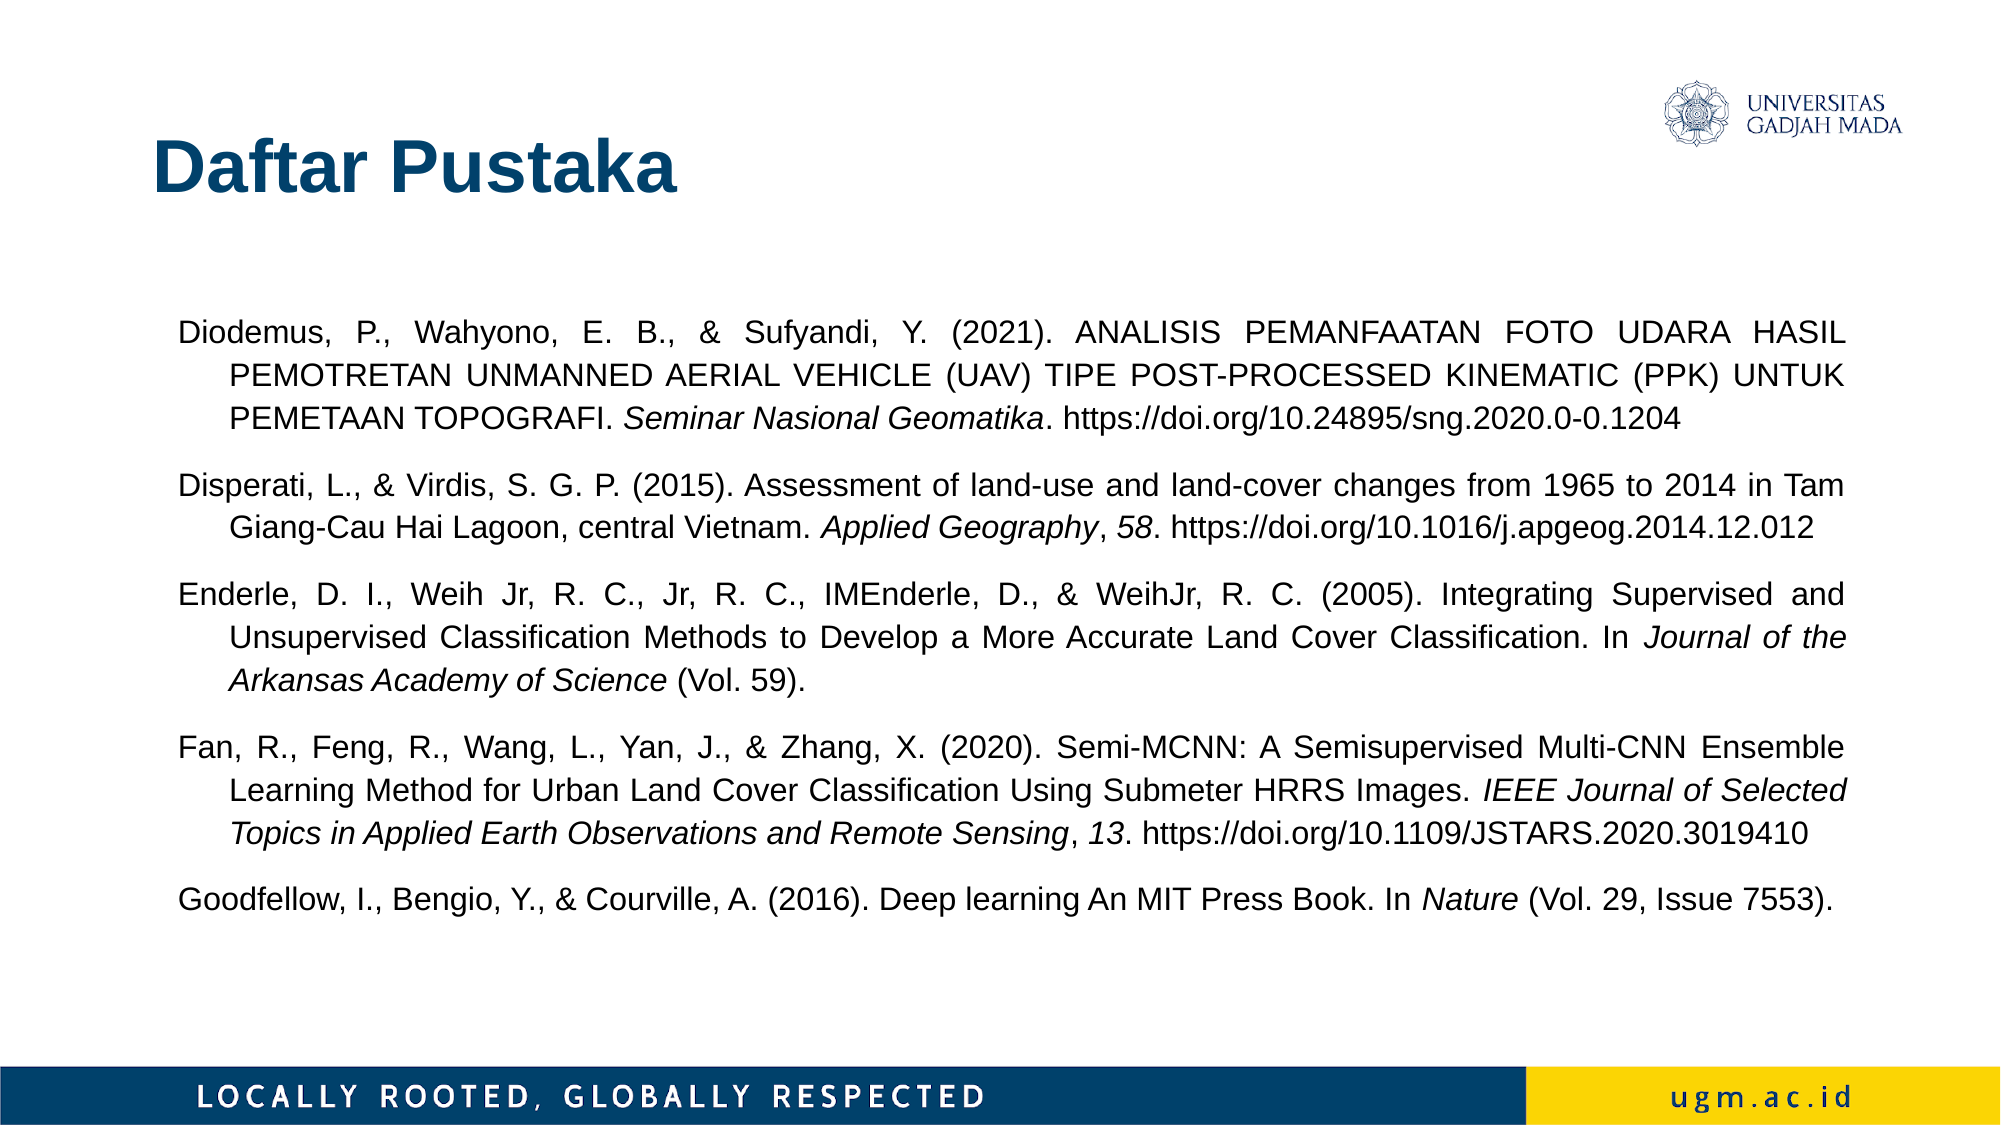

# Daftar Pustaka
Diodemus, P., Wahyono, E. B., & Sufyandi, Y. (2021). ANALISIS PEMANFAATAN FOTO UDARA HASIL PEMOTRETAN UNMANNED AERIAL VEHICLE (UAV) TIPE POST-PROCESSED KINEMATIC (PPK) UNTUK PEMETAAN TOPOGRAFI. Seminar Nasional Geomatika. https://doi.org/10.24895/sng.2020.0-0.1204
Disperati, L., & Virdis, S. G. P. (2015). Assessment of land-use and land-cover changes from 1965 to 2014 in Tam Giang-Cau Hai Lagoon, central Vietnam. Applied Geography, 58. https://doi.org/10.1016/j.apgeog.2014.12.012
Enderle, D. I., Weih Jr, R. C., Jr, R. C., IMEnderle, D., & WeihJr, R. C. (2005). Integrating Supervised and Unsupervised Classification Methods to Develop a More Accurate Land Cover Classification. In Journal of the Arkansas Academy of Science (Vol. 59).
Fan, R., Feng, R., Wang, L., Yan, J., & Zhang, X. (2020). Semi-MCNN: A Semisupervised Multi-CNN Ensemble Learning Method for Urban Land Cover Classification Using Submeter HRRS Images. IEEE Journal of Selected Topics in Applied Earth Observations and Remote Sensing, 13. https://doi.org/10.1109/JSTARS.2020.3019410
Goodfellow, I., Bengio, Y., & Courville, A. (2016). Deep learning An MIT Press Book. In Nature (Vol. 29, Issue 7553).